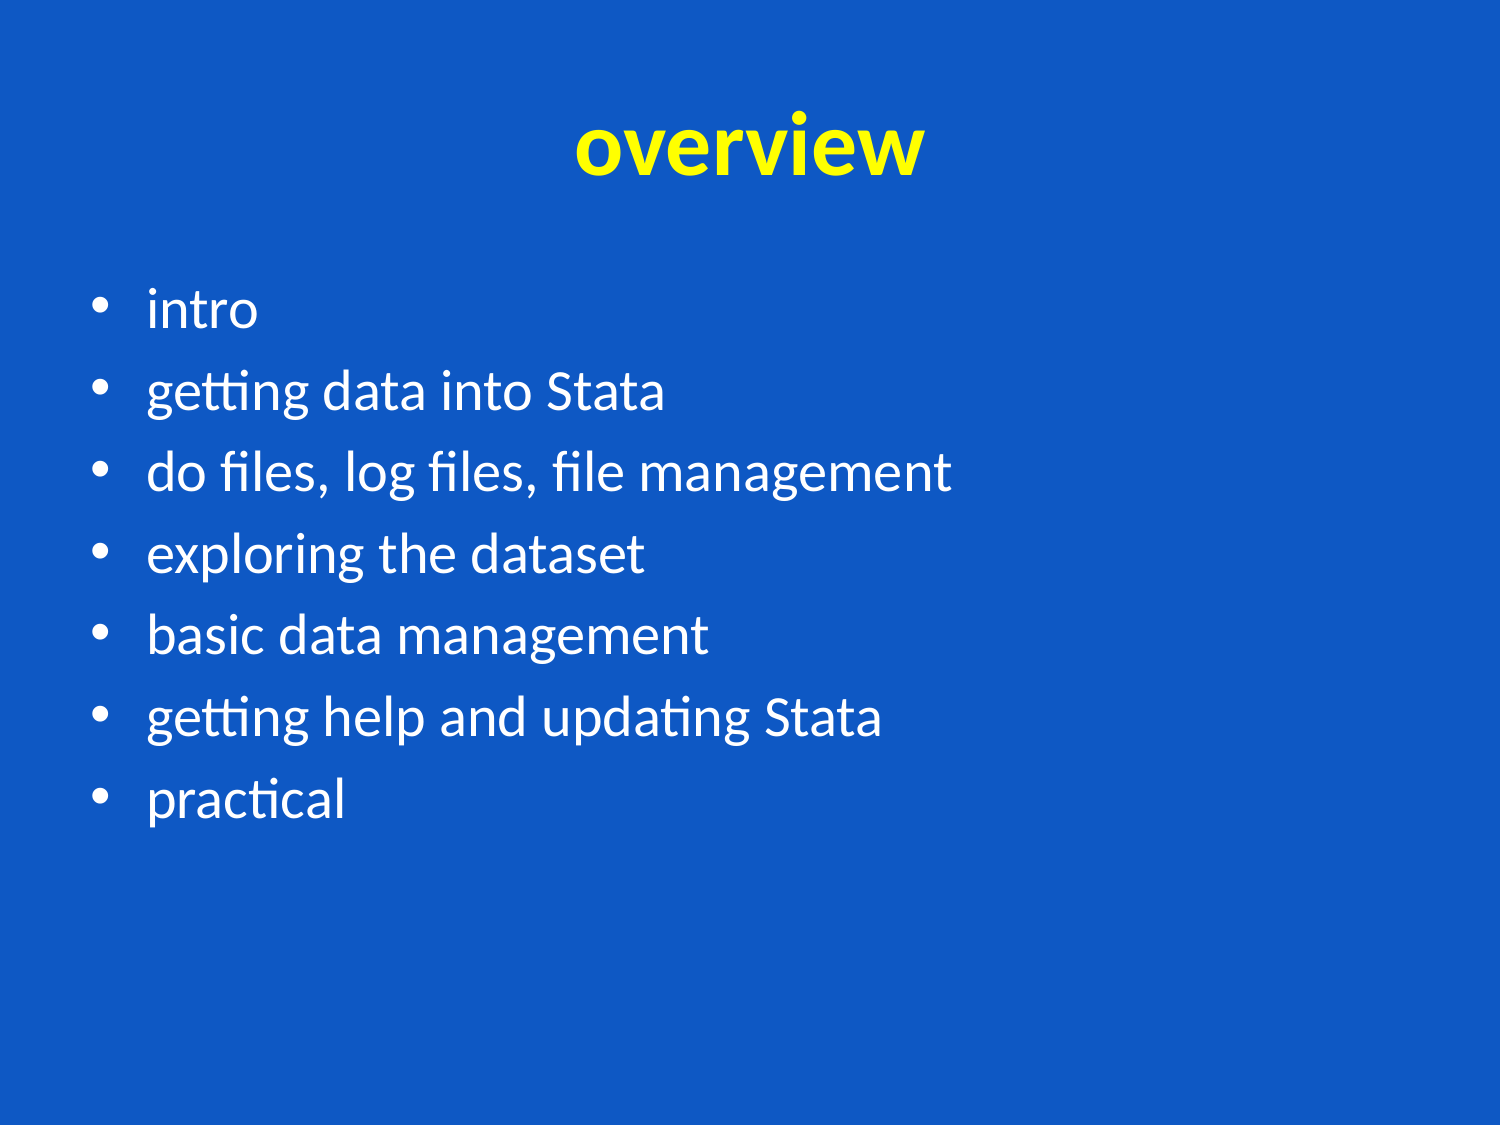

# overview
intro
getting data into Stata
do files, log files, file management
exploring the dataset
basic data management
getting help and updating Stata
practical